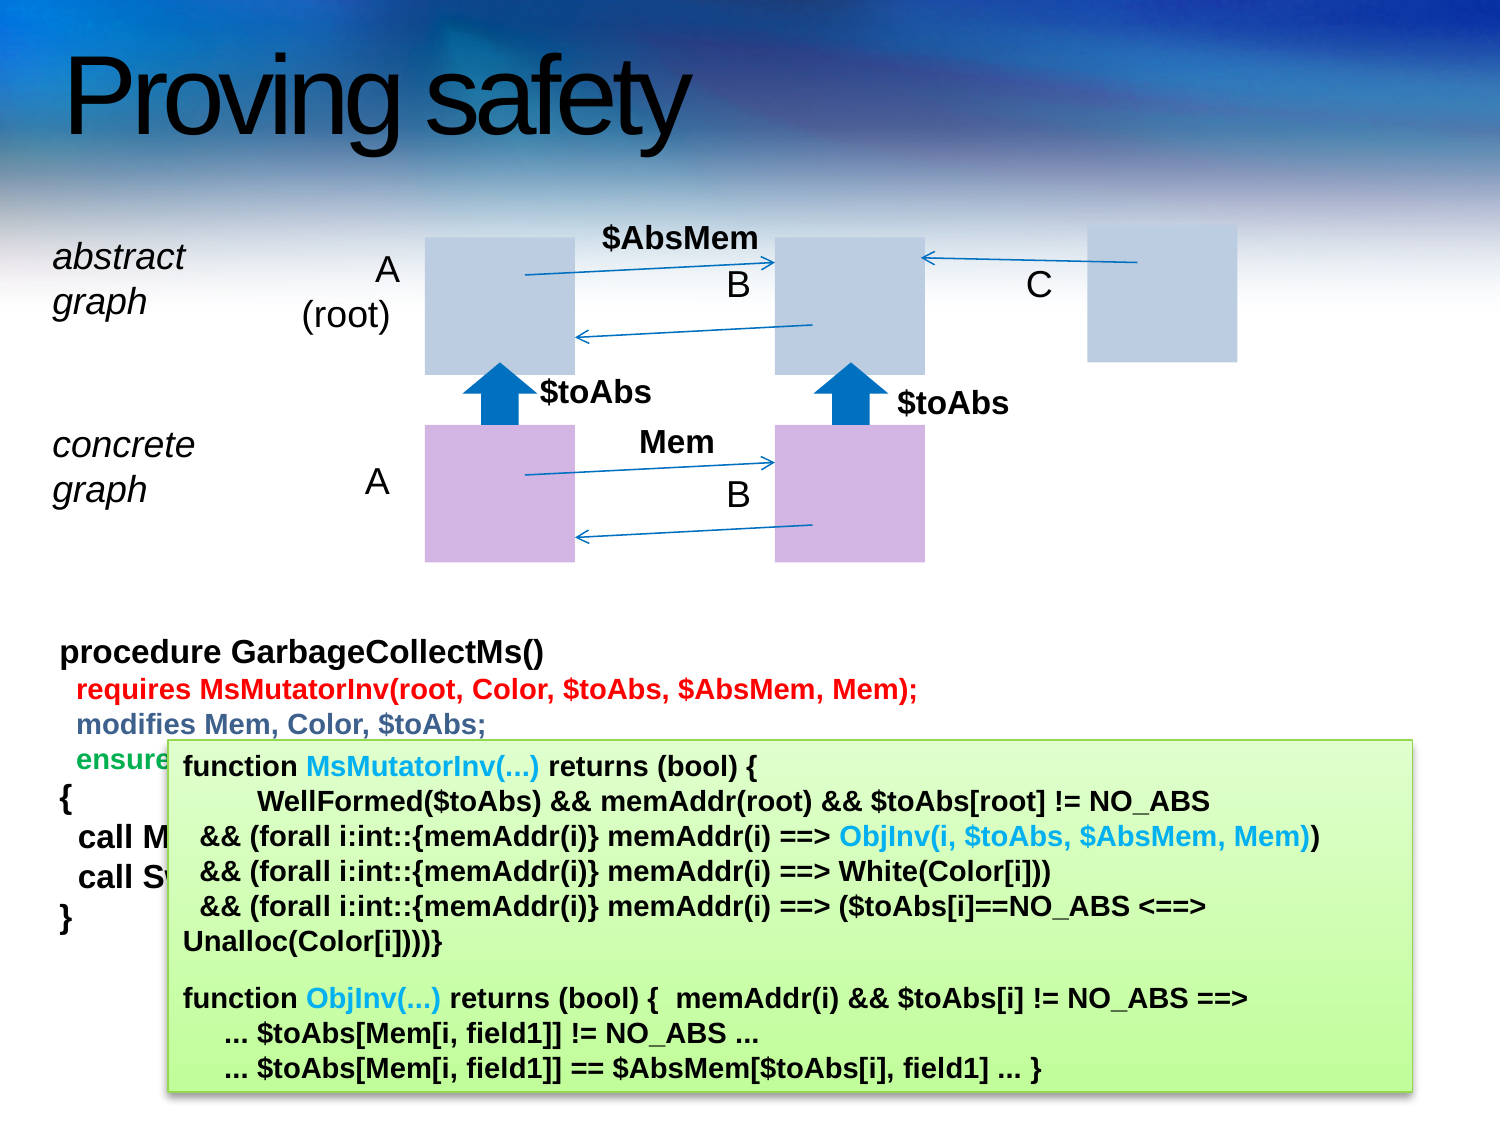

# Proving safety
$AbsMem
abstract
graph

       A
(root)

B
C

$toAbs

$toAbs
concrete
graph
Mem

A

B
procedure GarbageCollectMs()
  requires MsMutatorInv(root, Color, $toAbs, $AbsMem, Mem);
  modifies Mem, Color, $toAbs;
  ensures  MsMutatorInv(root, Color, $toAbs, $AbsMem, Mem);
{
  call Mark(root);
  call Sweep();
}
function MsMutatorInv(...) returns (bool) {
         WellFormed($toAbs) && memAddr(root) && $toAbs[root] != NO_ABS
  && (forall i:int::{memAddr(i)} memAddr(i) ==> ObjInv(i, $toAbs, $AbsMem, Mem))
  && (forall i:int::{memAddr(i)} memAddr(i) ==> White(Color[i]))
  && (forall i:int::{memAddr(i)} memAddr(i) ==> ($toAbs[i]==NO_ABS <==> Unalloc(Color[i])))}

function ObjInv(...) returns (bool) {  memAddr(i) && $toAbs[i] != NO_ABS ==>
     ... $toAbs[Mem[i, field1]] != NO_ABS ...
     ... $toAbs[Mem[i, field1]] == $AbsMem[$toAbs[i], field1] ... }